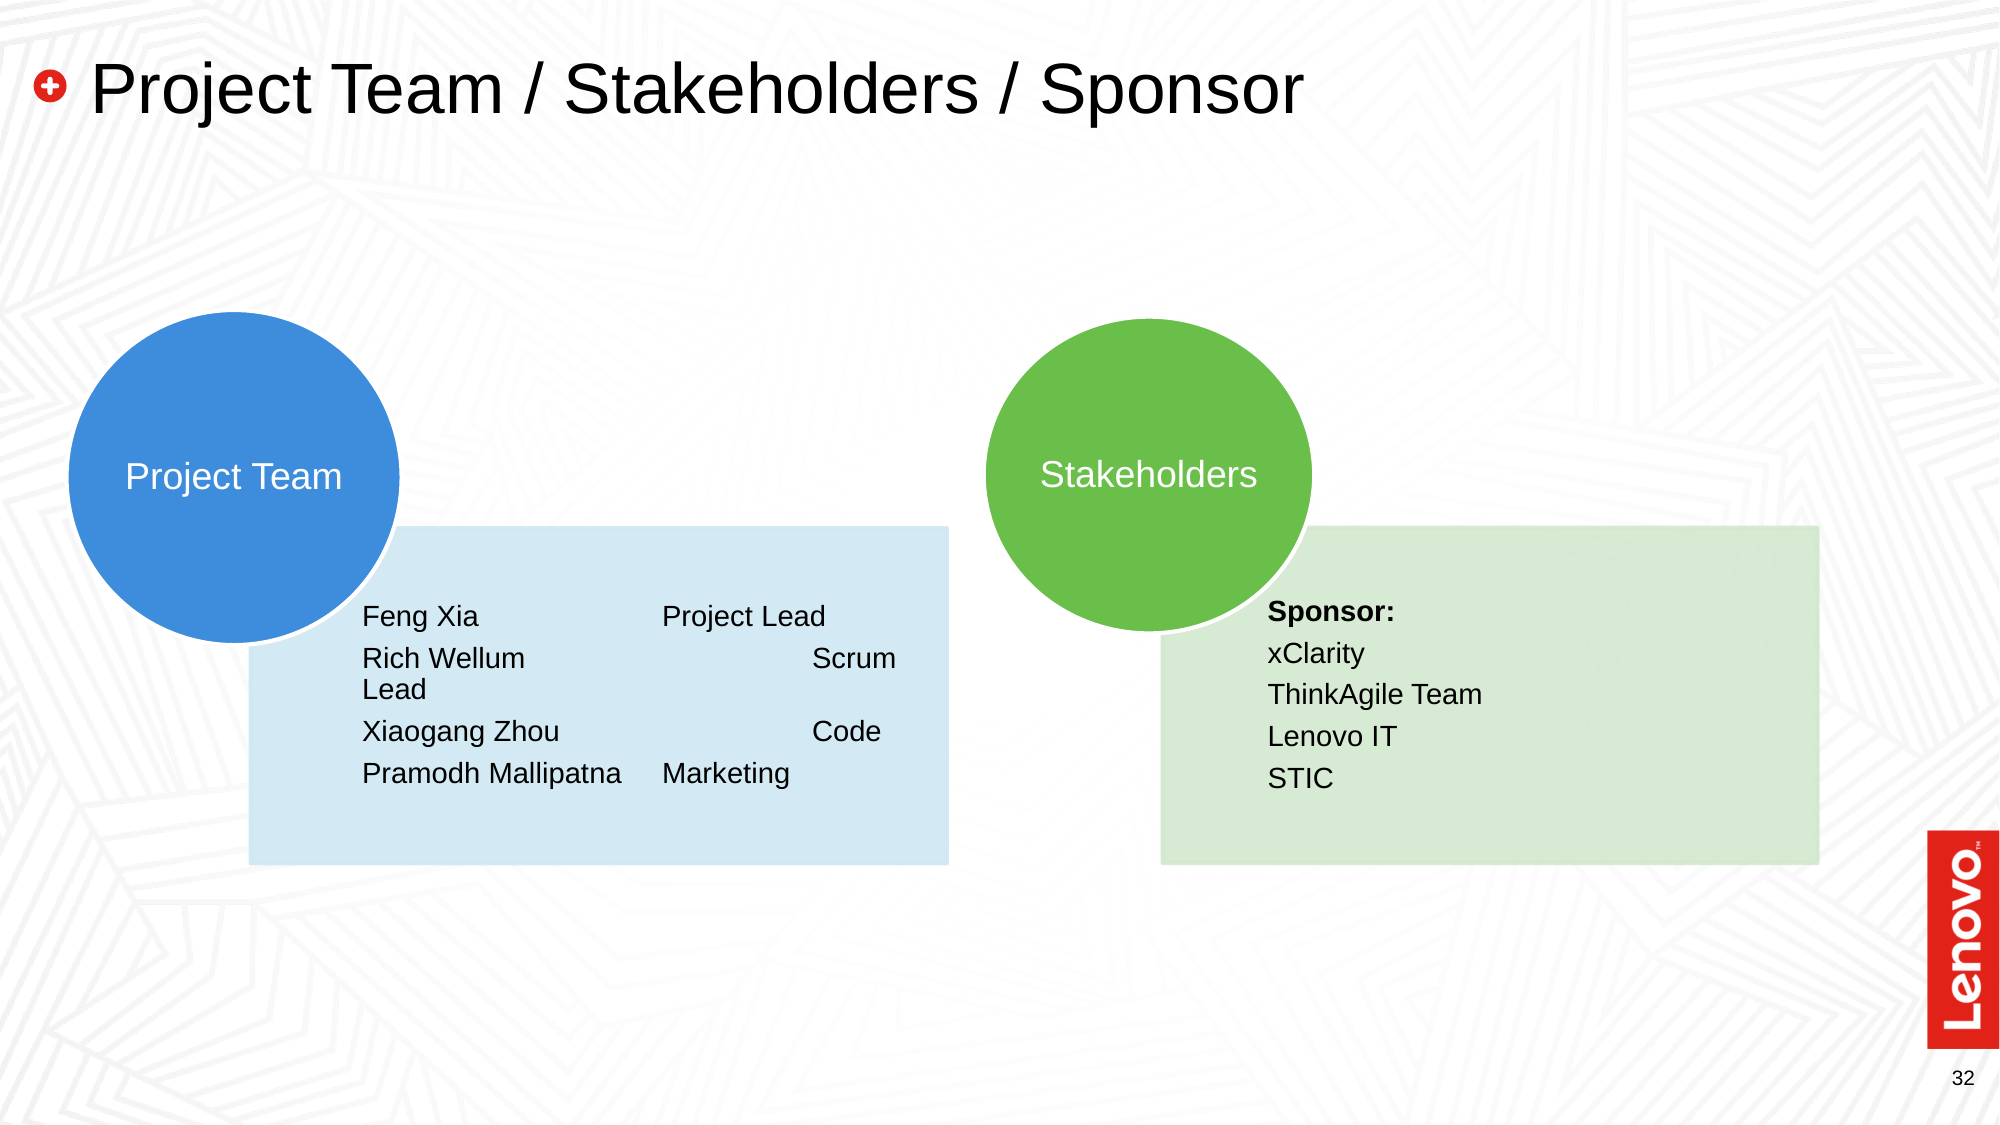

# Project Team / Stakeholders / Sponsor
Feng Xia		Project Lead
Rich Wellum		Scrum Lead
Xiaogang Zhou		Code
Pramodh Mallipatna	Marketing
Project Team
Sponsor:
xClarity
ThinkAgile Team
Lenovo IT
STIC
Stakeholders